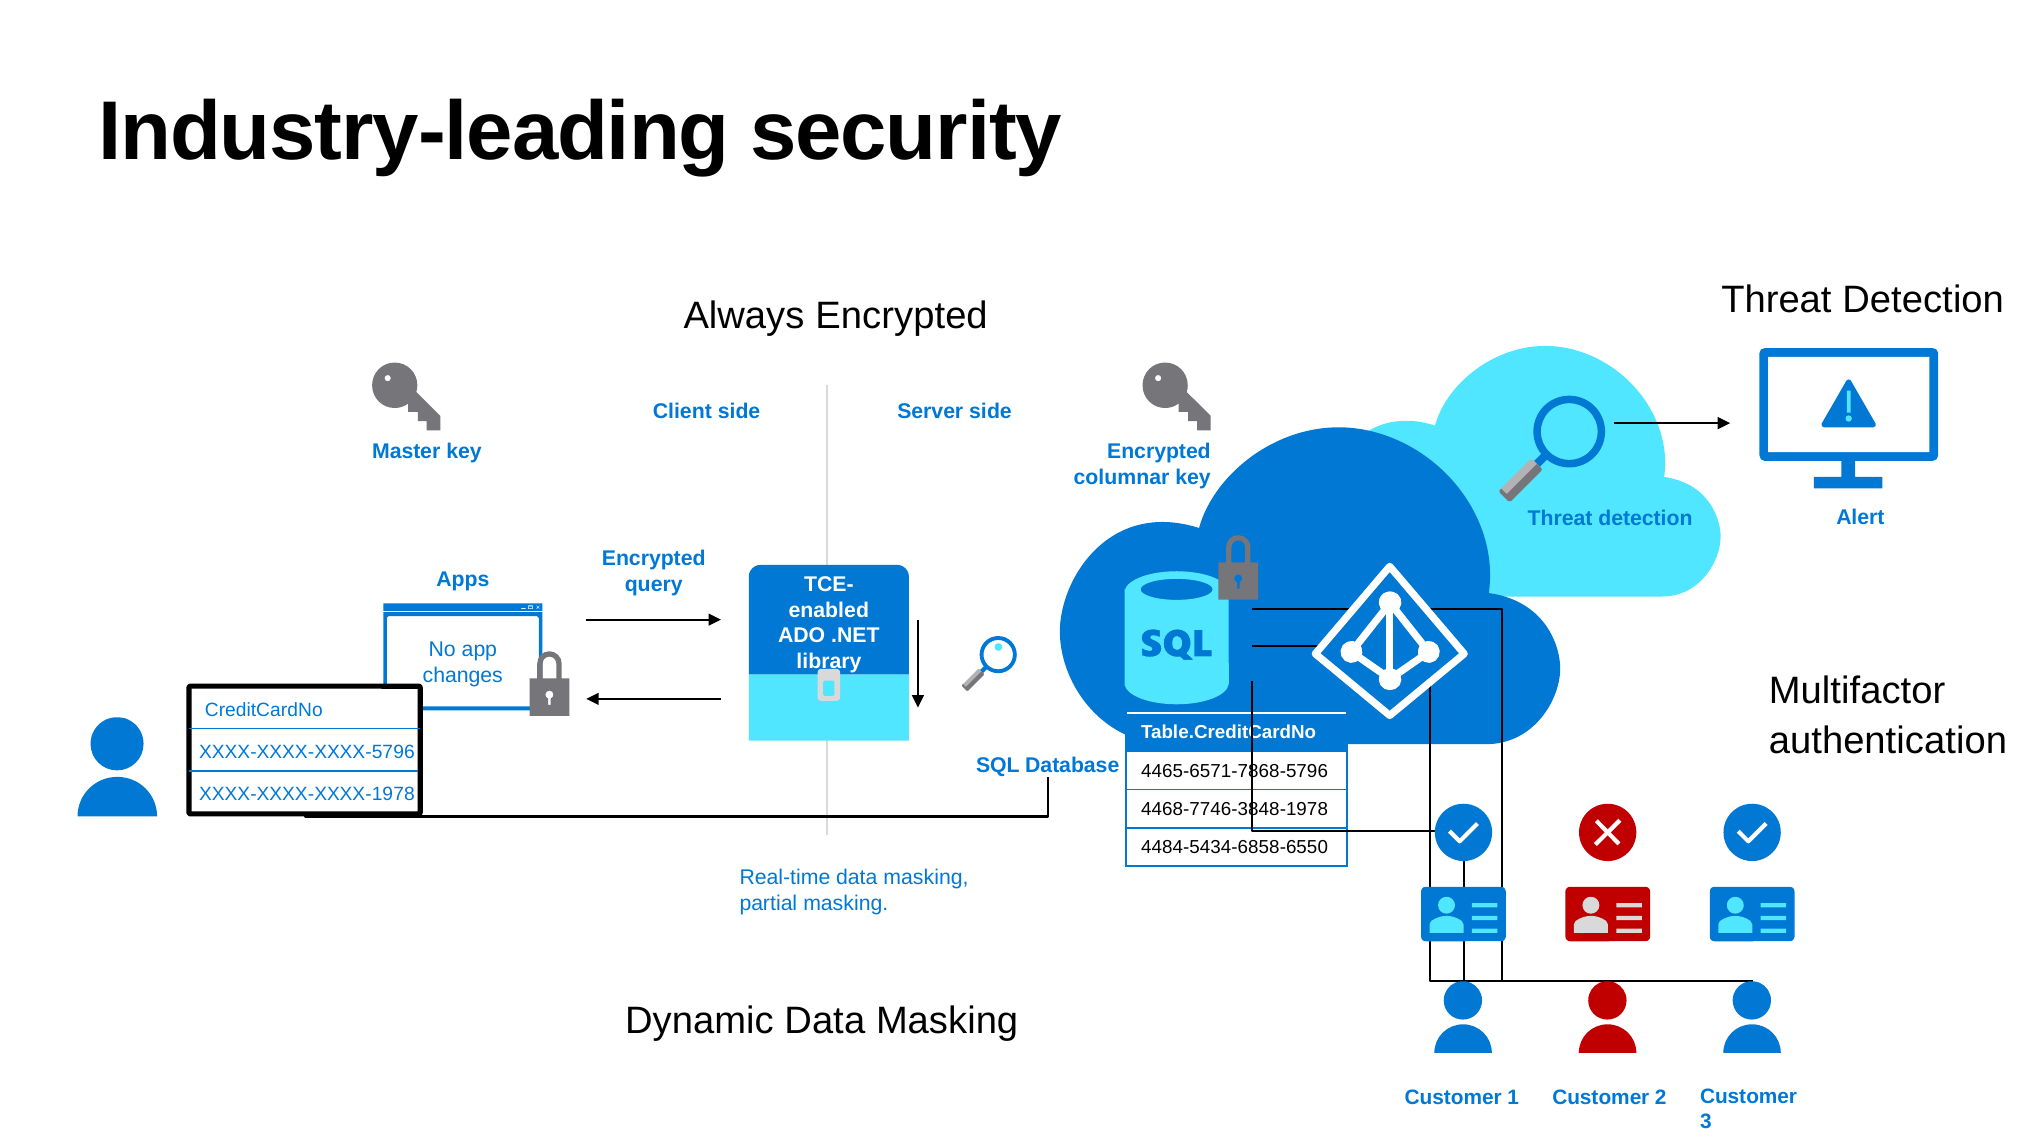

# Industry-leading security
Threat Detection
Always Encrypted

Client side
Server side

Master key
Encrypted columnar key
Alert
Threat detection

Encrypted query
Apps
TCE-enabled ADO .NET library

No app changes

Multifactor authentication

CreditCardNo
XXXX-XXXX-XXXX-5796
XXXX-XXXX-XXXX-1978
| Table.CreditCardNo |
| --- |
| 4465-6571-7868-5796 |
| 4468-7746-3848-1978 |
| 4484-5434-6858-6550 |

SQL Database

Real-time data masking, partial masking.

Dynamic Data Masking
Customer 1
Customer 2
Customer 3